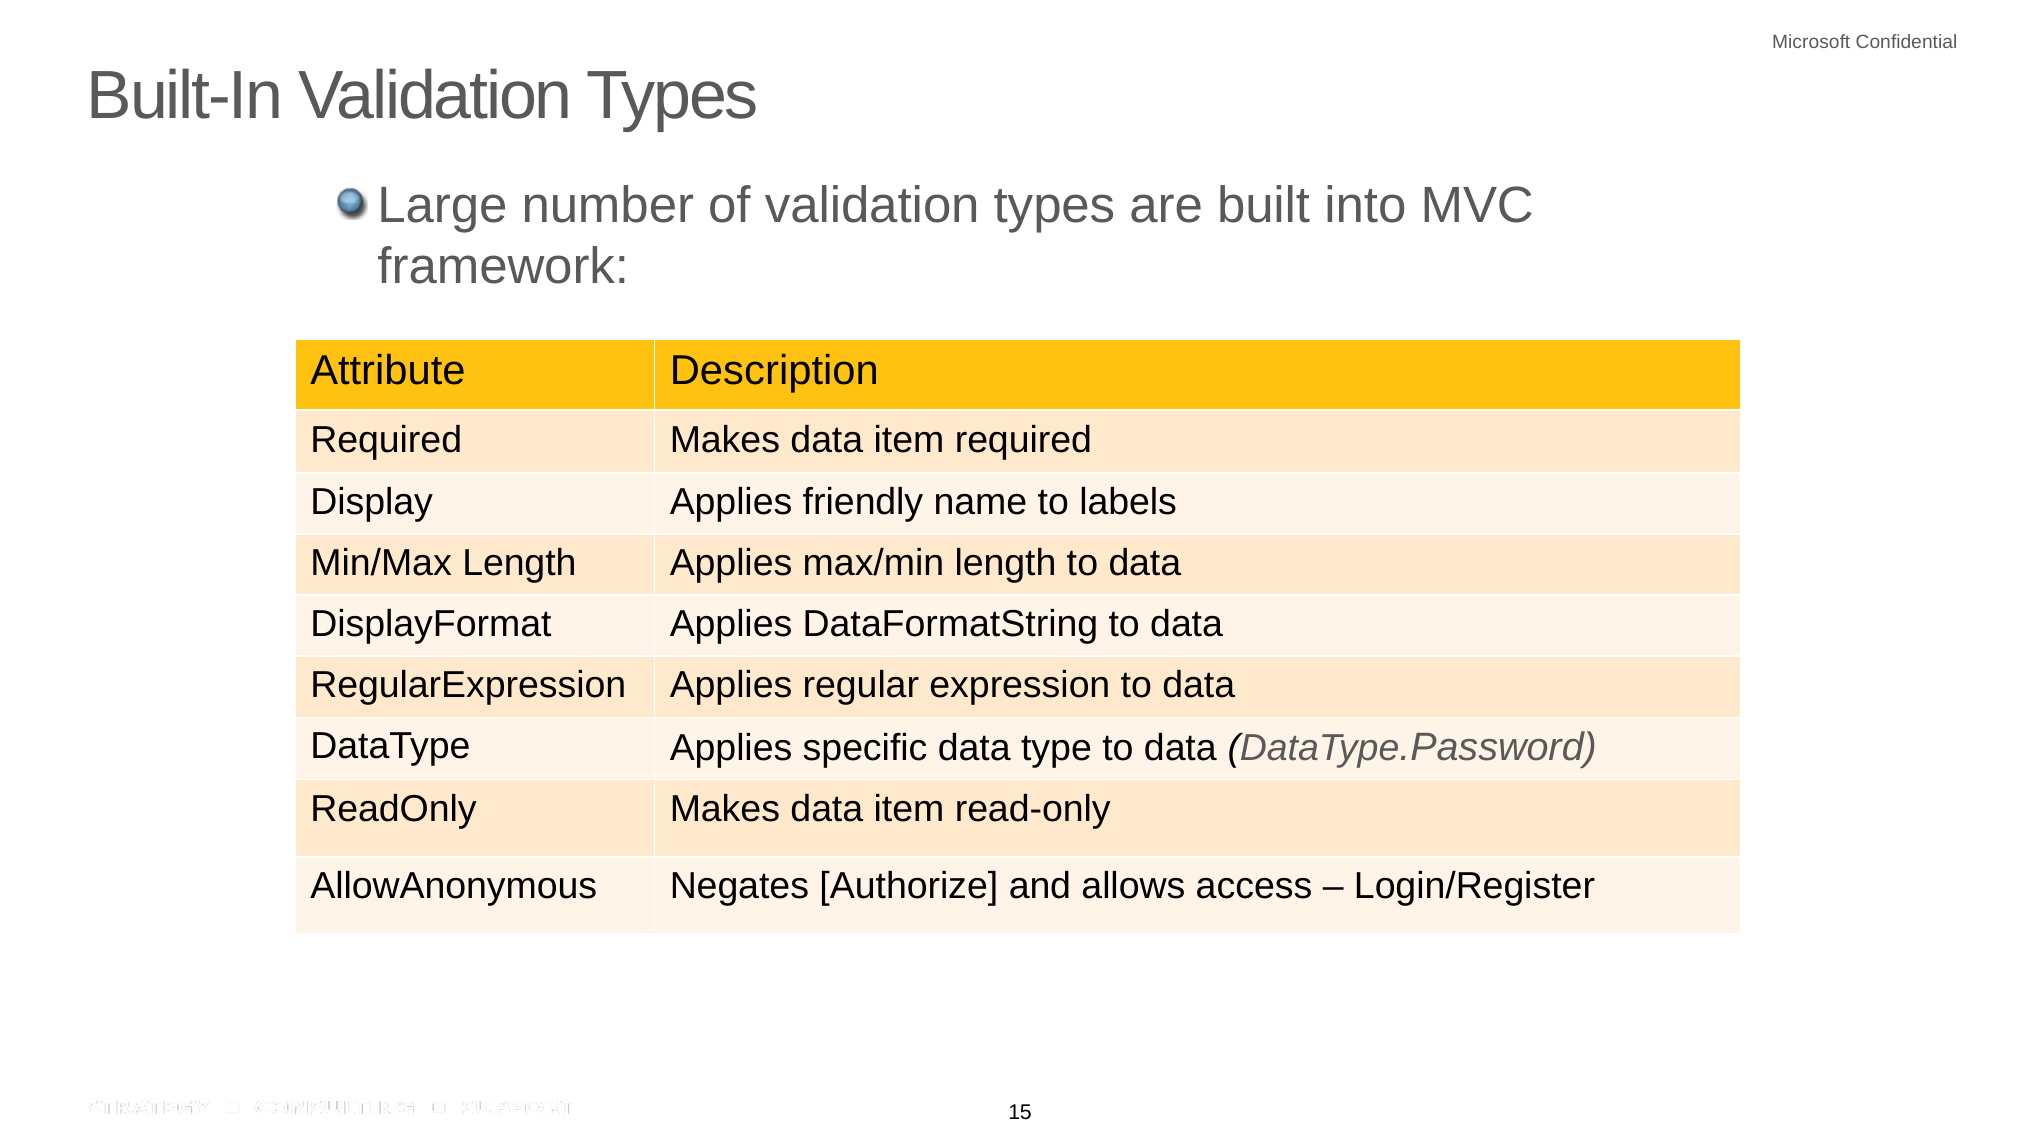

# Built-In Validation Types
Large number of validation types are built into MVC framework:

| Attribute | Description |
| --- | --- |
| Required | Makes data item required |
| Display | Applies friendly name to labels |
| Min/Max Length | Applies max/min length to data |
| DisplayFormat | Applies DataFormatString to data |
| RegularExpression | Applies regular expression to data |
| DataType | Applies specific data type to data (DataType.Password) |
| ReadOnly | Makes data item read-only |
| AllowAnonymous | Negates [Authorize] and allows access – Login/Register |